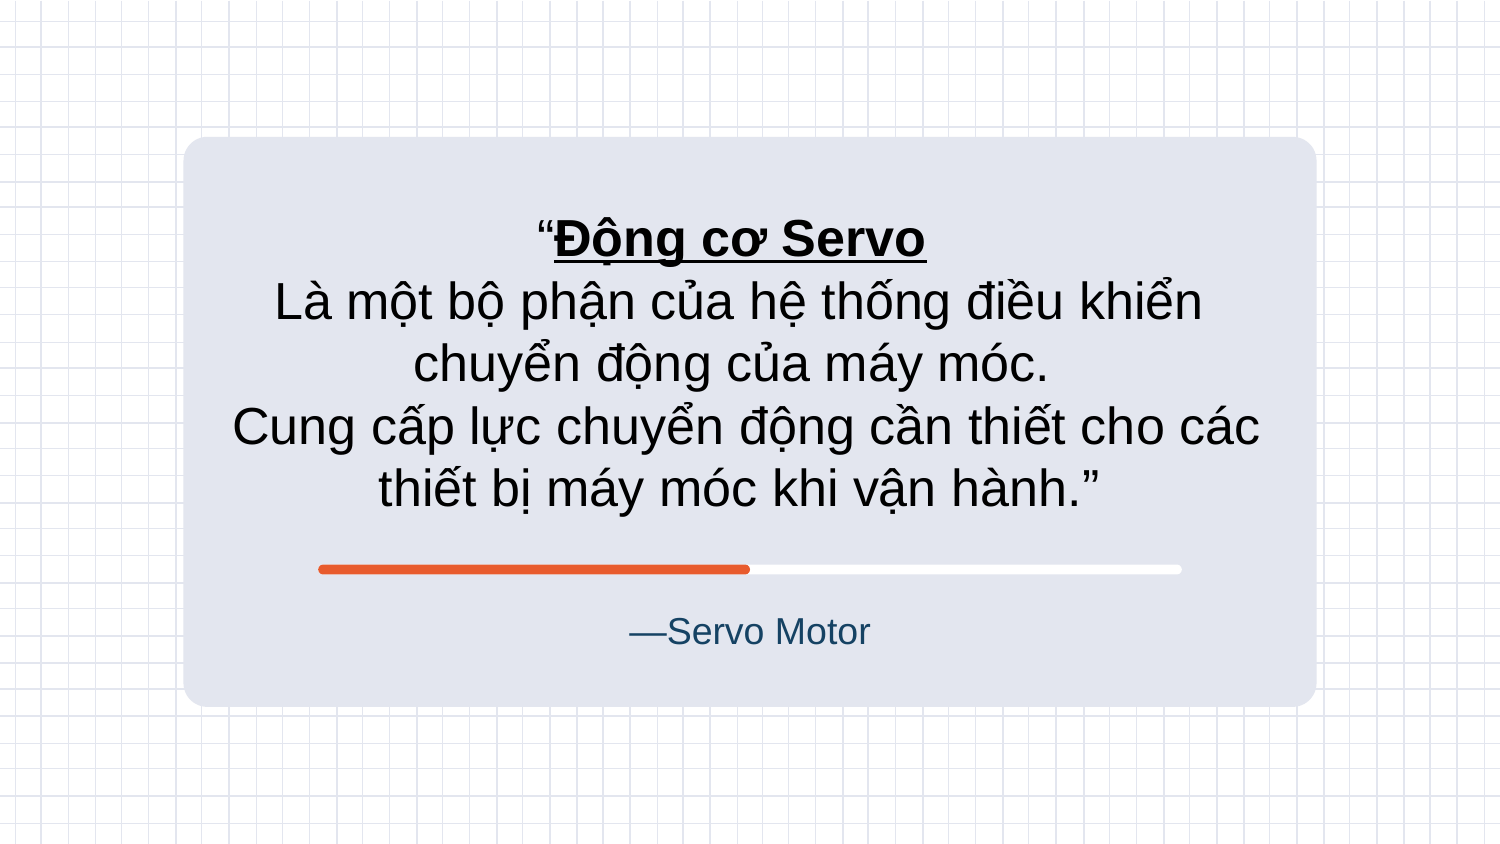

# “Động cơ Servo  Là một bộ phận của hệ thống điều khiển chuyển động của máy móc.  Cung cấp lực chuyển động cần thiết cho các thiết bị máy móc khi vận hành.”

—Servo Motor